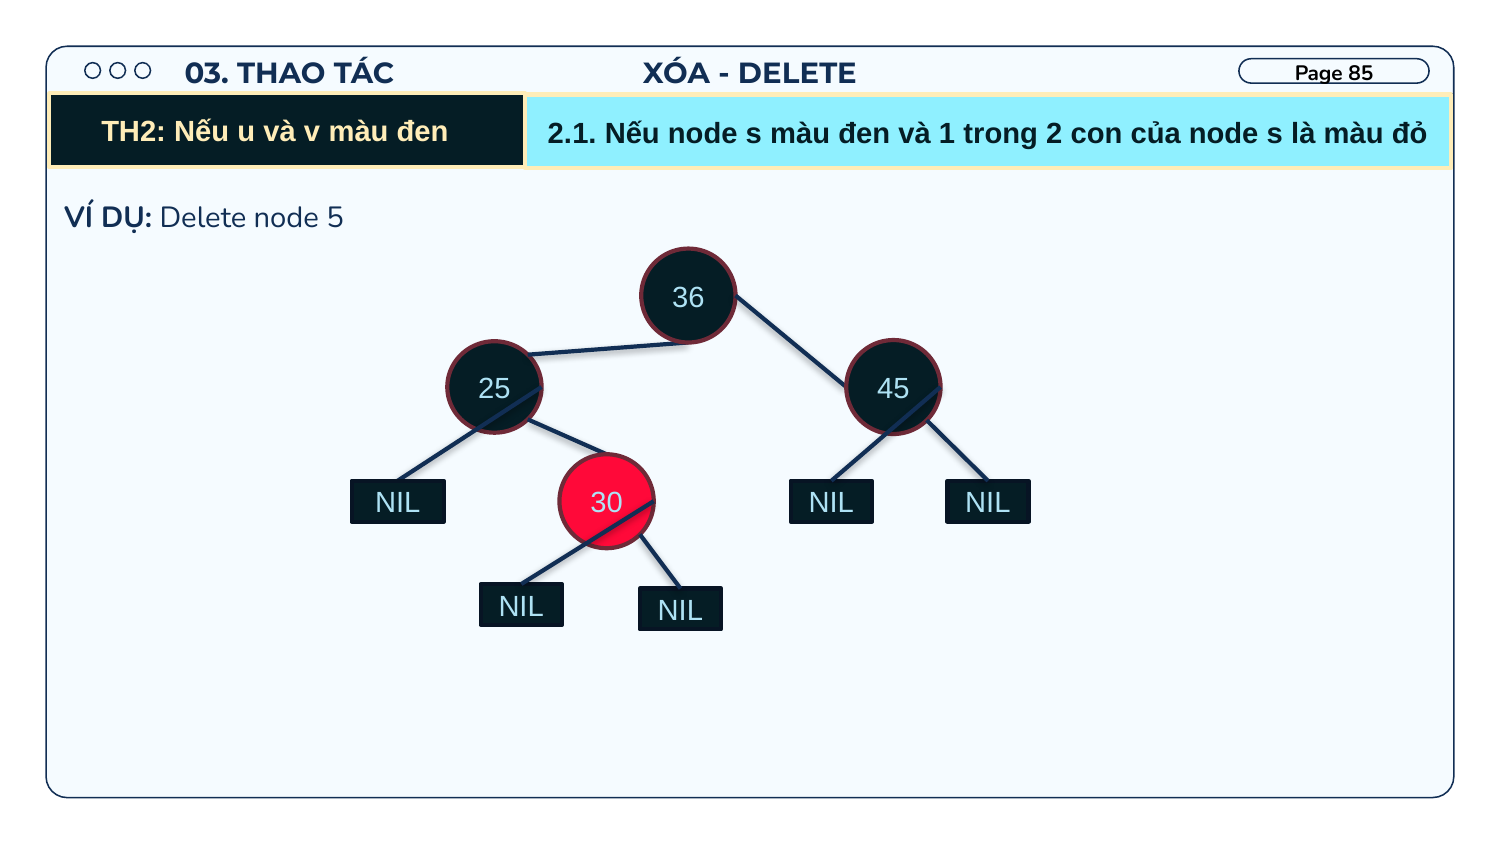

XÓA - DELETE
03. THAO TÁC
Page 85
TH2: Nếu u và v màu đen
2.1. Nếu node s màu đen và 1 trong 2 con của node s là màu đỏ
VÍ DỤ: Delete node 5
36
45
25
30
NIL
NIL
NIL
NIL
NIL